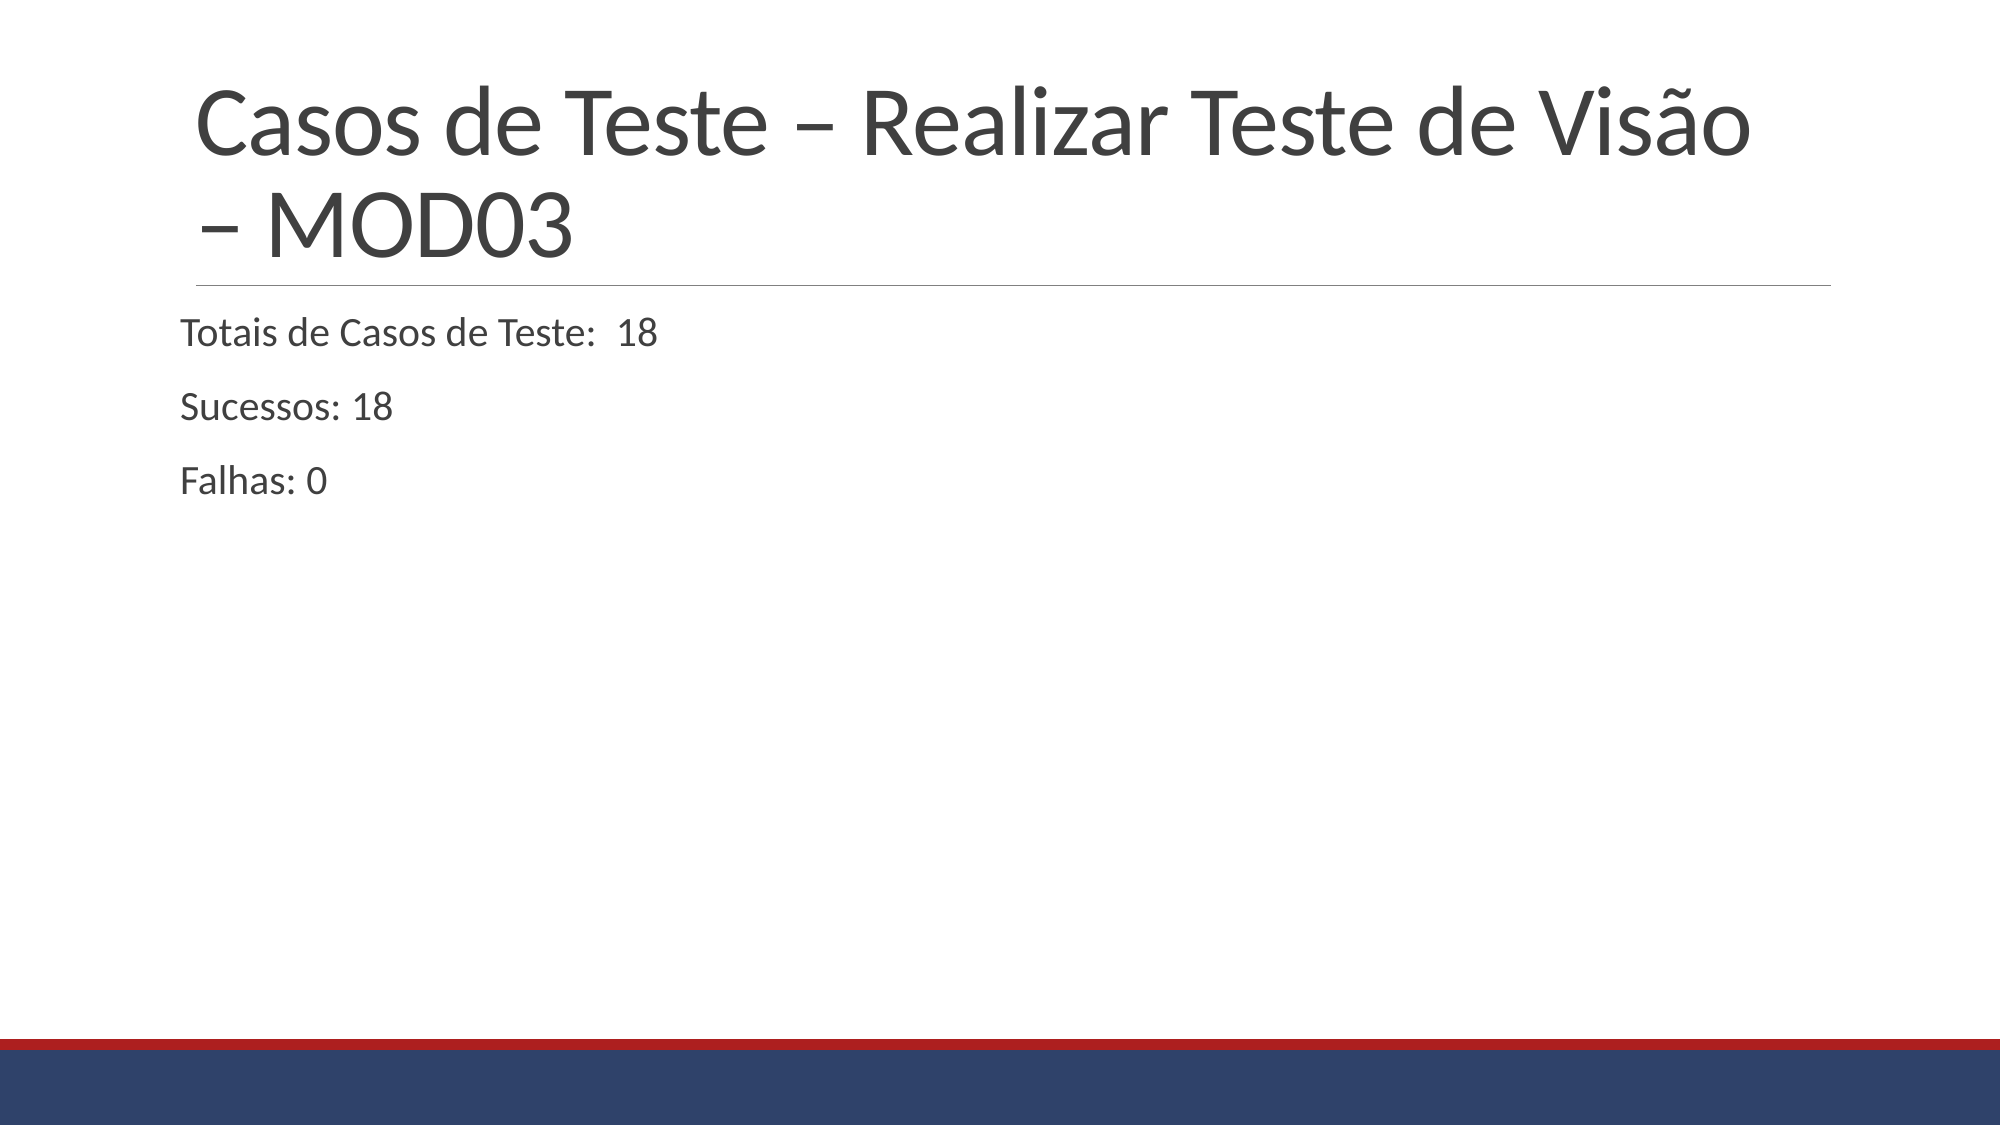

# Casos de Teste – Realizar Teste de Visão – MOD03
Totais de Casos de Teste:  18
Sucessos: 18
Falhas: 0